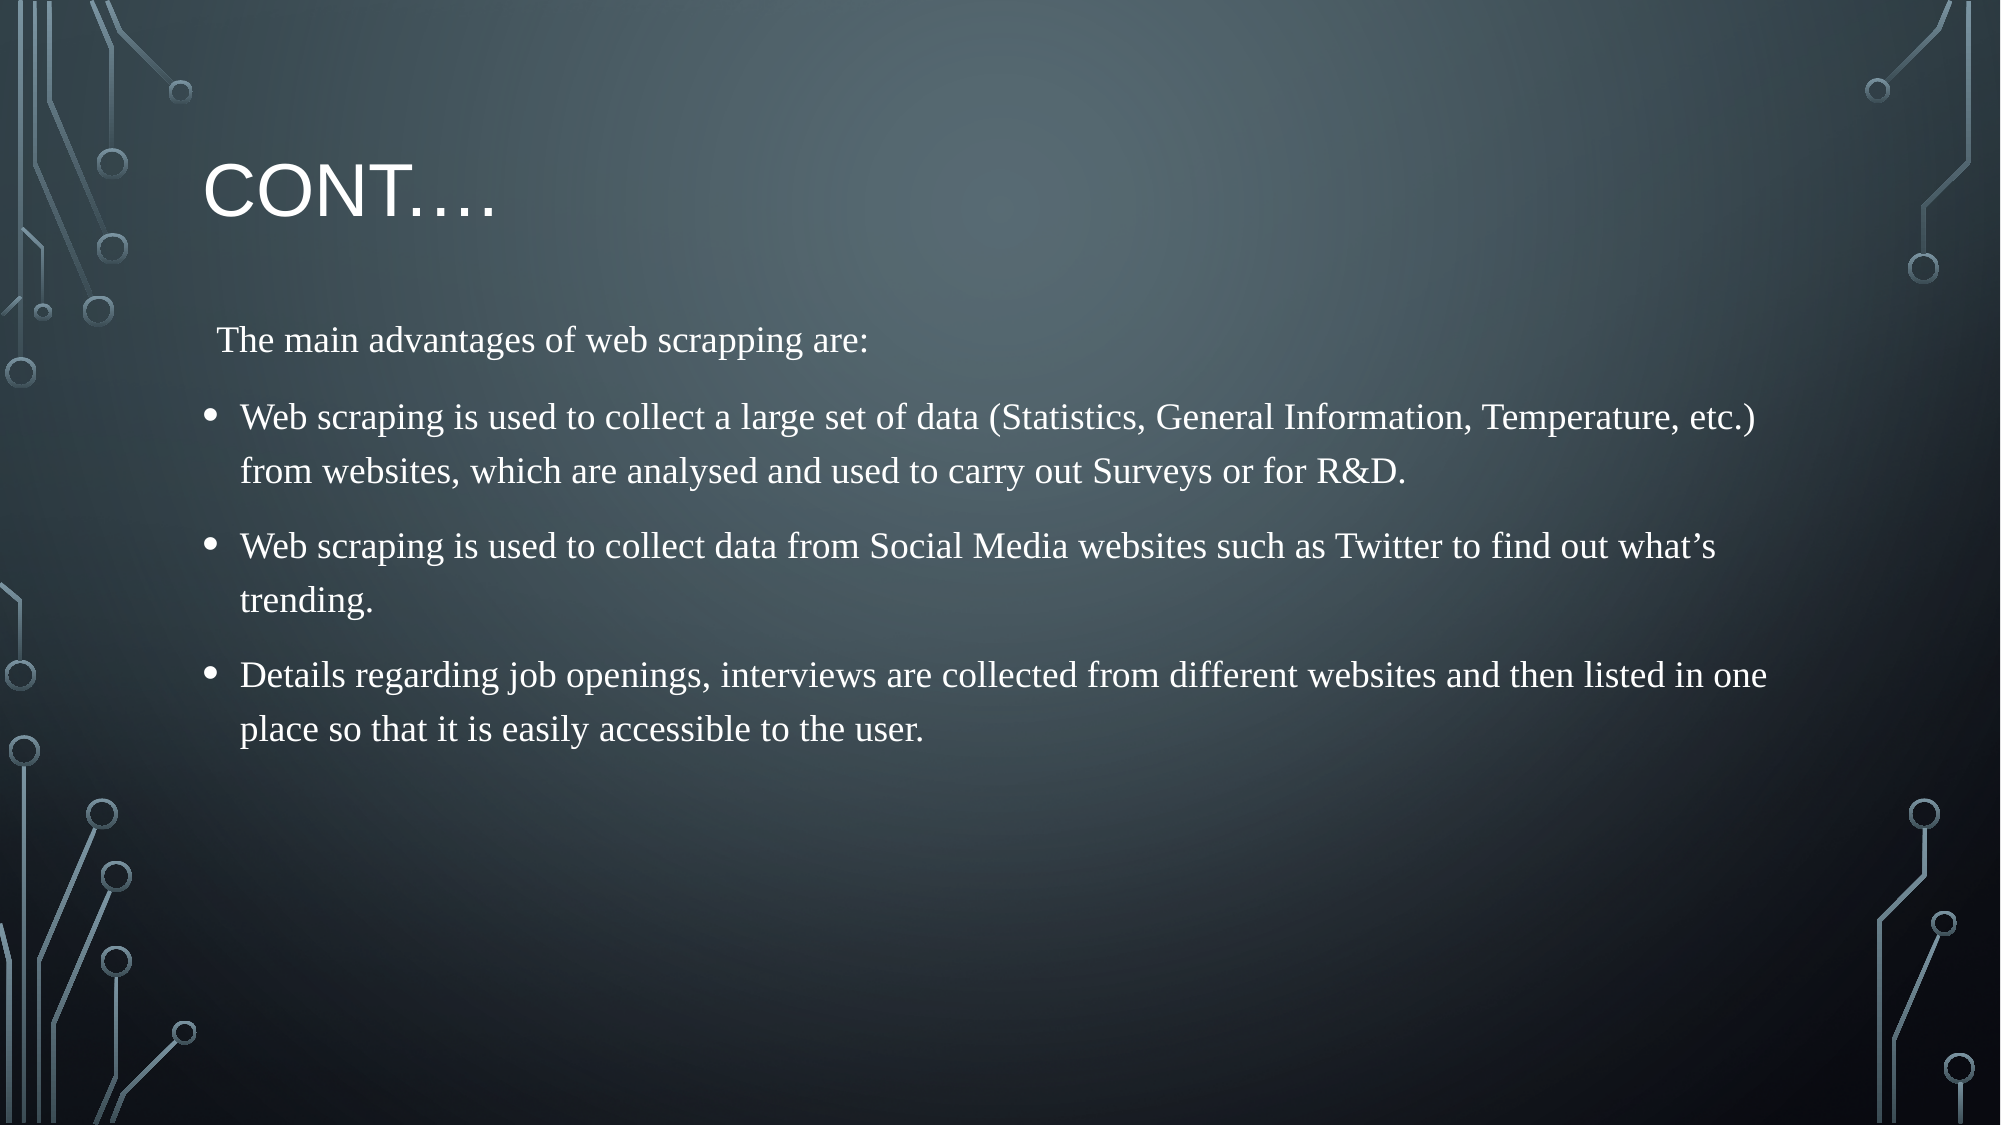

# Cont.…
 The main advantages of web scrapping are:
Web scraping is used to collect a large set of data (Statistics, General Information, Temperature, etc.) from websites, which are analysed and used to carry out Surveys or for R&D.
Web scraping is used to collect data from Social Media websites such as Twitter to find out what’s trending.
Details regarding job openings, interviews are collected from different websites and then listed in one place so that it is easily accessible to the user.